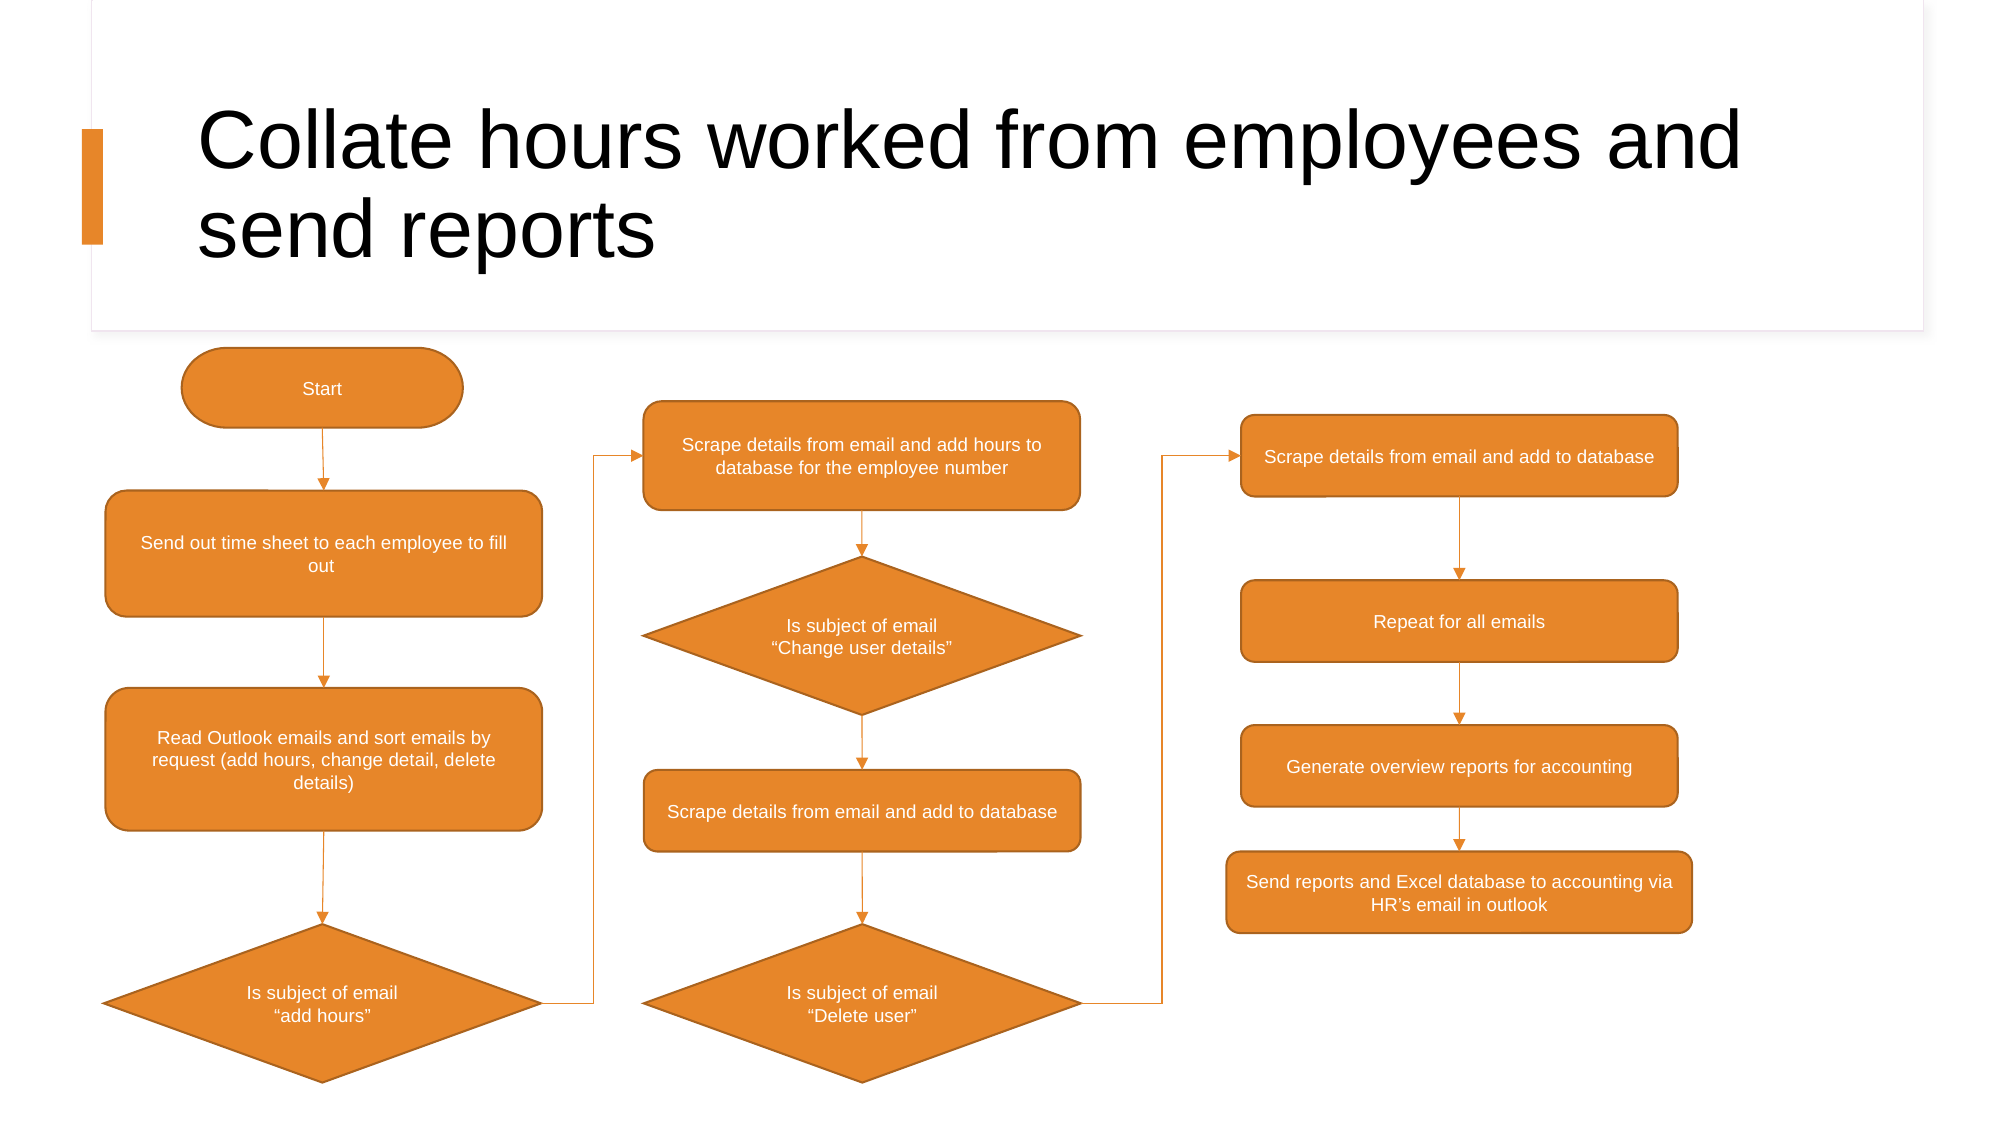

# Collate hours worked from employees and send reports
Start
Scrape details from email and add hours to database for the employee number
Scrape details from email and add to database
Send out time sheet to each employee to fill out
Is subject of email “Change user details”
Repeat for all emails
Read Outlook emails and sort emails by request (add hours, change detail, delete details)
Generate overview reports for accounting
Scrape details from email and add to database
Send reports and Excel database to accounting via HR’s email in outlook
Is subject of email “add hours”
Is subject of email “Delete user”